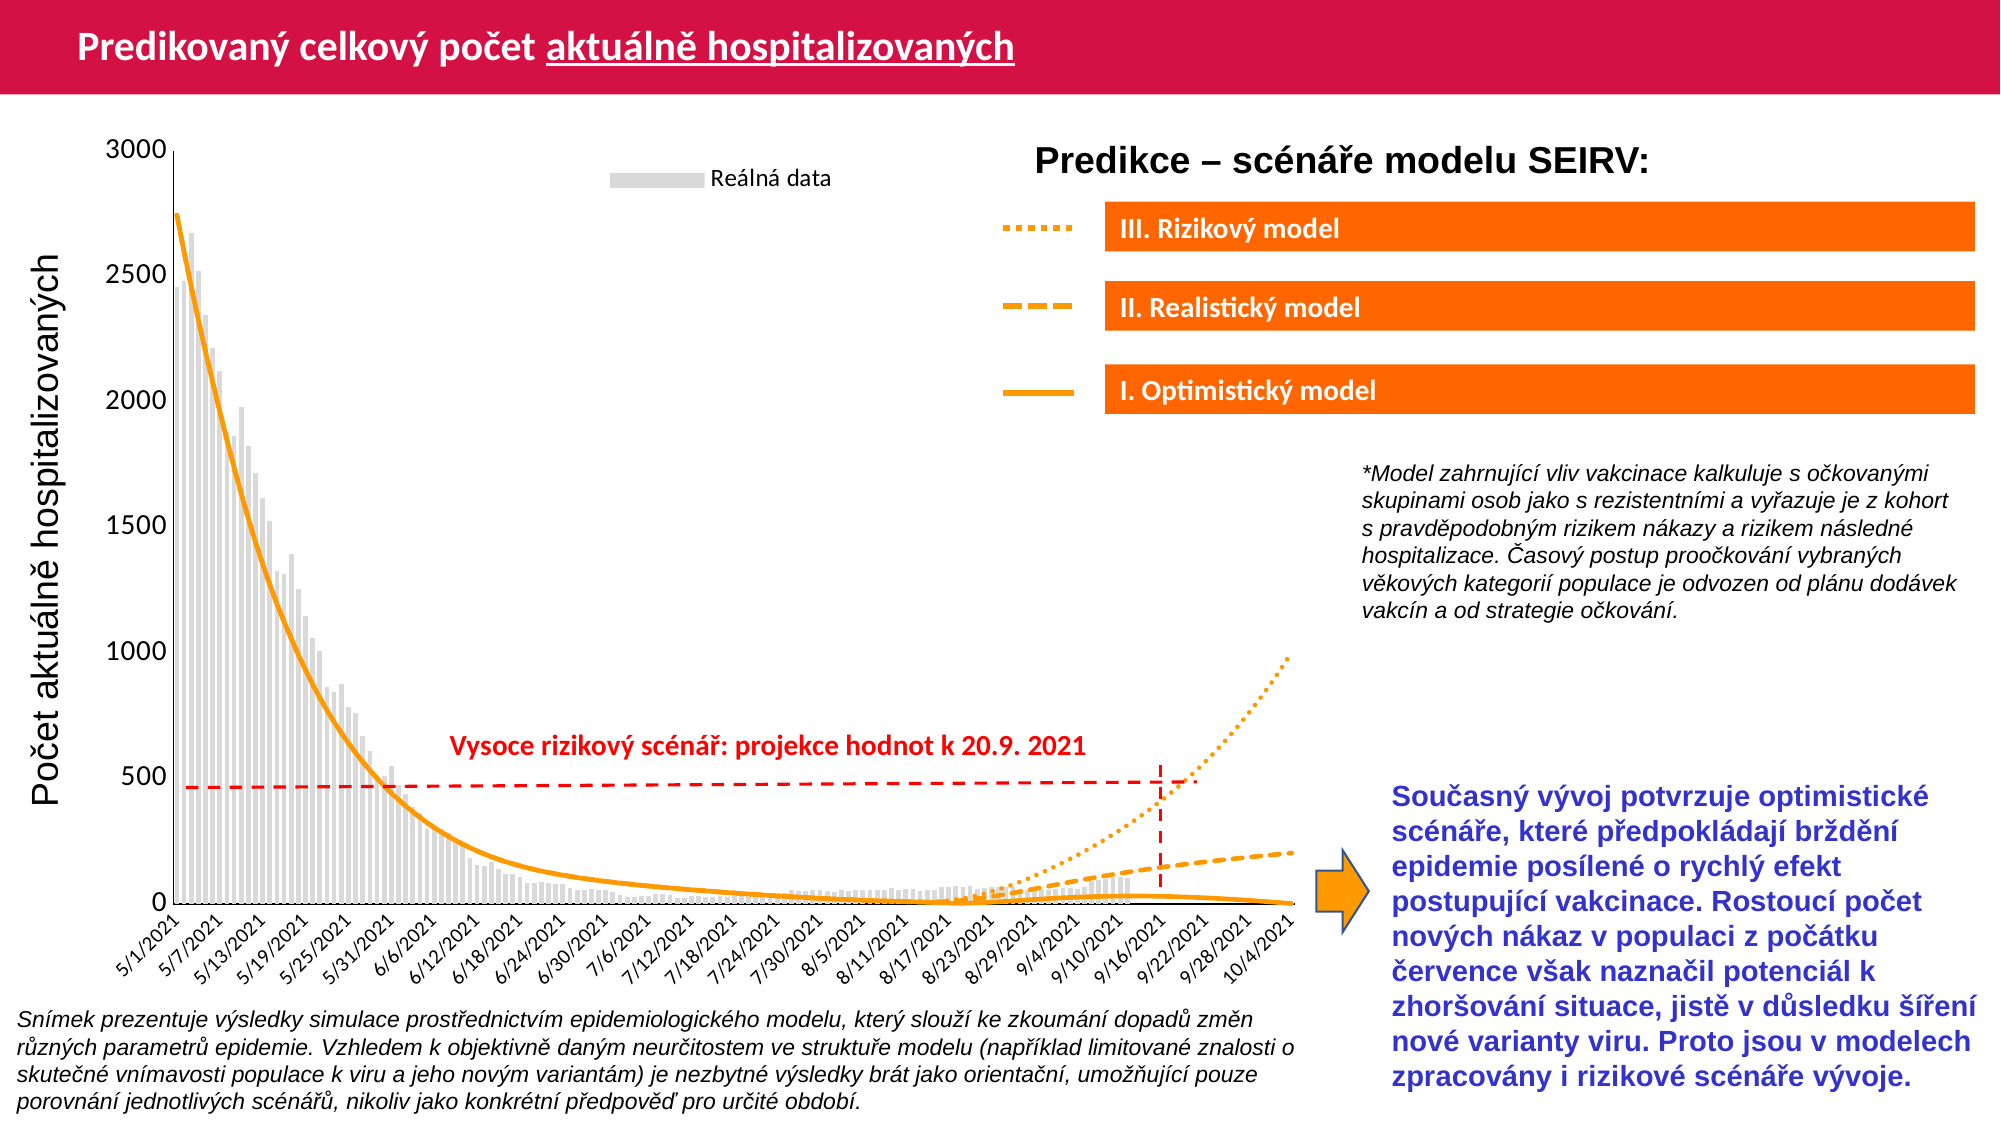

# Predikovaný celkový počet aktuálně hospitalizovaných

### Chart

| Category | Reálná data | V2 | V3 | C |
|---|---|---|---|---|
| 44317 | 2458.0 | 2745.4409480921267 | 2745.4409480921267 | 2745.4409480921267 |
| 44318 | 2483.0 | 2599.486431241149 | 2599.486431241149 | 2599.486431241149 |
| 44319 | 2675.0 | 2461.1120158242484 | 2461.1120158242484 | 2461.1120158242484 |
| 44320 | 2523.0 | 2328.5574060690005 | 2328.5574060690005 | 2328.5574060690005 |
| 44321 | 2349.0 | 2202.346546216124 | 2202.346546216124 | 2202.346546216124 |
| 44322 | 2218.0 | 2080.981316523771 | 2080.981316523771 | 2080.981316523771 |
| 44323 | 2124.0 | 1962.9858739693361 | 1962.9858739693361 | 1962.9858739693361 |
| 44324 | 1882.0 | 1849.2570707010016 | 1849.2570707010016 | 1849.2570707010016 |
| 44325 | 1864.0 | 1740.7225211859954 | 1740.7225211859954 | 1740.7225211859954 |
| 44326 | 1981.0 | 1636.2242146115354 | 1636.2242146115354 | 1636.2242146115354 |
| 44327 | 1827.0 | 1536.5058763651023 | 1536.5058763651023 | 1536.5058763651023 |
| 44328 | 1718.0 | 1442.6936224725391 | 1442.6936224725391 | 1442.6936224725391 |
| 44329 | 1619.0 | 1354.84540086331 | 1354.84540086331 | 1354.84540086331 |
| 44330 | 1528.0 | 1272.939809704607 | 1272.939809704607 | 1272.939809704607 |
| 44331 | 1328.0 | 1196.803132099692 | 1196.803132099692 | 1196.803132099692 |
| 44332 | 1314.0 | 1125.6353428372063 | 1125.6353428372063 | 1125.6353428372063 |
| 44333 | 1394.0 | 1058.0912221249343 | 1058.0912221249343 | 1058.0912221249343 |
| 44334 | 1257.0 | 994.0161870856443 | 994.0161870856443 | 994.0161870856443 |
| 44335 | 1148.0 | 933.2209474731221 | 933.2209474731221 | 933.2209474731221 |
| 44336 | 1059.0 | 875.8996940629409 | 875.8996940629409 | 875.8996940629409 |
| 44337 | 1010.0 | 822.2824740817443 | 822.2824740817443 | 822.2824740817443 |
| 44338 | 866.0 | 772.469423771161 | 772.469423771161 | 772.469423771161 |
| 44339 | 847.0 | 726.1939389804706 | 726.1939389804706 | 726.1939389804706 |
| 44340 | 878.0 | 682.7302212748173 | 682.7302212748173 | 682.7302212748173 |
| 44341 | 787.0 | 641.9580387338071 | 641.9580387338071 | 641.9580387338071 |
| 44342 | 762.0 | 603.55282170833 | 603.55282170833 | 603.55282170833 |
| 44343 | 669.0 | 567.303375655897 | 567.303375655897 | 567.303375655897 |
| 44344 | 612.0 | 533.1446228526072 | 533.1446228526072 | 533.1446228526072 |
| 44345 | 513.0 | 501.1508069200018 | 501.1508069200018 | 501.1508069200018 |
| 44346 | 511.0 | 471.11614234999894 | 471.11614234999894 | 471.11614234999894 |
| 44347 | 549.0 | 442.96367923113434 | 442.96367923113434 | 442.96367923113434 |
| 44348 | 474.0 | 416.4581412269969 | 416.4581412269969 | 416.4581412269969 |
| 44349 | 438.0 | 391.52477521568784 | 391.52477521568784 | 391.52477521568784 |
| 44350 | 389.0 | 368.0340750465497 | 368.0340750465497 | 368.0340750465497 |
| 44351 | 362.0 | 345.9248704116731 | 345.9248704116731 | 345.9248704116731 |
| 44352 | 298.0 | 325.1410738237573 | 325.1410738237573 | 325.1410738237573 |
| 44353 | 298.0 | 305.61642784463254 | 305.61642784463254 | 305.61642784463254 |
| 44354 | 298.0 | 287.25842583963356 | 287.25842583963356 | 287.25842583963356 |
| 44355 | 282.0 | 270.06099869236465 | 270.06099869236465 | 270.06099869236465 |
| 44356 | 254.0 | 253.99333852935249 | 253.99333852935249 | 253.99333852935249 |
| 44357 | 232.0 | 238.9954536057699 | 238.9954536057699 | 238.9954536057699 |
| 44358 | 183.0 | 225.04759010540653 | 225.04759010540653 | 225.04759010540653 |
| 44359 | 158.0 | 212.12796704763622 | 212.12796704763622 | 212.12796704763622 |
| 44360 | 152.0 | 200.1788041973111 | 200.1788041973111 | 200.1788041973111 |
| 44361 | 168.0 | 189.14469544361236 | 189.14469544361236 | 189.14469544361236 |
| 44362 | 140.0 | 178.95058573500316 | 178.95058573500316 | 178.95058573500316 |
| 44363 | 120.0 | 169.5276045789325 | 169.5276045789325 | 169.5276045789325 |
| 44364 | 119.0 | 160.8055660931218 | 160.8055660931218 | 160.8055660931218 |
| 44365 | 110.0 | 152.7450528403347 | 152.7450528403347 | 152.7450528403347 |
| 44366 | 86.0 | 145.3148797439255 | 145.3148797439255 | 145.3148797439255 |
| 44367 | 83.0 | 138.47202625579533 | 138.47202625579533 | 138.47202625579533 |
| 44368 | 88.0 | 132.15062573348547 | 132.15062573348547 | 132.15062573348547 |
| 44369 | 85.0 | 126.30370058744118 | 126.30370058744118 | 126.30370058744118 |
| 44370 | 81.0 | 120.86183076193154 | 120.86183076193154 | 120.86183076193154 |
| 44371 | 79.0 | 115.7668870074599 | 115.7668870074599 | 115.7668870074599 |
| 44372 | 66.0 | 110.98526605855835 | 110.98526605855835 | 110.98526605855835 |
| 44373 | 55.0 | 106.509540063831 | 106.509540063831 | 106.509540063831 |
| 44374 | 56.0 | 102.30029673244914 | 102.30029673244914 | 102.30029673244914 |
| 44375 | 62.0 | 98.32860879352857 | 98.32860879352857 | 98.32860879352857 |
| 44376 | 56.0 | 94.57426187855646 | 94.57426187855646 | 94.57426187855646 |
| 44377 | 57.0 | 91.00825844535916 | 91.00825844535916 | 91.00825844535916 |
| 44378 | 48.0 | 87.60547491442787 | 87.60547491442787 | 87.60547491442787 |
| 44379 | 38.0 | 84.34878203386043 | 84.34878203386043 | 84.34878203386043 |
| 44380 | 27.0 | 81.22397679472652 | 81.22397679472652 | 81.22397679472652 |
| 44381 | 29.0 | 78.21867437474032 | 78.21867437474032 | 78.21867437474032 |
| 44382 | 32.0 | 75.32227256462386 | 75.32227256462386 | 75.32227256462386 |
| 44383 | 31.0 | 72.52558271363074 | 72.52558271363074 | 72.52558271363074 |
| 44384 | 41.0 | 69.82059051600464 | 69.82059051600464 | 69.82059051600464 |
| 44385 | 39.0 | 67.20047233138402 | 67.20047233138402 | 67.20047233138402 |
| 44386 | 35.0 | 64.6586807206561 | 64.6586807206561 | 64.6586807206561 |
| 44387 | 25.0 | 62.189487646971884 | 62.189487646971884 | 62.189487646971884 |
| 44388 | 25.0 | 59.787590006731904 | 59.787590006731904 | 59.787590006731904 |
| 44389 | 34.0 | 57.448013882653186 | 57.448013882653186 | 57.448013882653186 |
| 44390 | 31.0 | 55.16606580316929 | 55.16606580316929 | 55.16606580316929 |
| 44391 | 29.0 | 52.93735869197417 | 52.93735869197417 | 52.93735869197417 |
| 44392 | 30.0 | 50.75804558330884 | 50.75804558330884 | 50.75804558330884 |
| 44393 | 32.0 | 48.624891396849165 | 48.624891396849165 | 48.624891396849165 |
| 44394 | 30.0 | 46.535497573955524 | 46.535497573955524 | 46.535497573955524 |
| 44395 | 32.0 | 44.48833181823119 | 44.48833181823119 | 44.48833181823119 |
| 44396 | 44.0 | 42.48270140359199 | 42.48270140359199 | 42.48270140359199 |
| 44397 | 41.0 | 40.518603727828946 | 40.518603727828946 | 40.518603727828946 |
| 44398 | 41.0 | 38.59670913018567 | 38.59670913018567 | 38.59670913018567 |
| 44399 | 41.0 | 36.718153507574755 | 36.718153507574755 | 36.718153507574755 |
| 44400 | 40.0 | 34.88442595024111 | 34.88442595024111 | 34.88442595024111 |
| 44401 | 38.0 | 33.09726708977246 | 33.09726708977246 | 33.09726708977246 |
| 44402 | 45.0 | 31.358586179730764 | 31.358586179730764 | 31.358586179730764 |
| 44403 | 57.0 | 29.67034925795184 | 29.67034925795184 | 29.67034925795184 |
| 44404 | 52.0 | 28.034421239789253 | 28.034421239789253 | 28.034421239789253 |
| 44405 | 52.0 | 26.452497128227435 | 26.452497128227435 | 26.452497128227435 |
| 44406 | 58.0 | 24.926027150366252 | 24.926027150366252 | 24.926027150366252 |
| 44407 | 58.0 | 23.456202171998143 | 23.456202171998143 | 23.456202171998143 |
| 44408 | 54.0 | 22.04392795822315 | 22.04392795822315 | 22.04392795822315 |
| 44409 | 48.0 | 20.689819323429475 | 20.689819323429475 | 20.689819323429475 |
| 44410 | 57.0 | 19.39423920603693 | 19.39423920603693 | 19.39423920603693 |
| 44411 | 51.0 | 18.157243270274336 | 18.157243270274336 | 18.157243270274336 |
| 44412 | 55.0 | 16.978603792830114 | 16.978603792830114 | 16.978603792830114 |
| 44413 | 55.0 | 15.85781589958674 | 15.85781589958674 | 15.85781589958674 |
| 44414 | 56.0 | 14.794109928219655 | 14.794109928219655 | 14.794109928219655 |
| 44415 | 56.0 | 13.786473054455428 | 13.786473054455428 | 13.786473054455428 |
| 44416 | 55.0 | 12.833686431957005 | 12.833686431957005 | 12.833686431957005 |
| 44417 | 64.0 | 11.93430627386843 | 11.93430627386843 | 11.93430627386843 |
| 44418 | 58.0 | 11.086713367132234 | 11.086713367132234 | 11.086713367132234 |
| 44419 | 61.0 | 10.289148688558157 | 10.289148688558157 | 10.289148688558157 |
| 44420 | 61.0 | 9.539751529422972 | 9.539751529422972 | 9.539751529422972 |
| 44421 | 54.0 | 8.836590095659801 | 8.836590095659801 | 8.836590095659801 |
| 44422 | 57.0 | 8.177685005891817 | 8.177685005891817 | 8.177685005891817 |
| 44423 | 58.0 | 8.438966222608144 | 9.411744930319259 | 6.339138614598184 |
| 44424 | 69.0 | 9.323797869198529 | 11.52327702941281 | 5.041812594435797 |
| 44425 | 69.0 | 10.800520880777185 | 14.504190223999899 | 4.262896125400616 |
| 44426 | 72.0 | 12.831284851936545 | 18.337990526459123 | 3.968614959093884 |
| 44427 | 69.0 | 15.371138083933204 | 22.99903627890164 | 4.115638829890955 |
| 44428 | 71.0 | 18.406715104860893 | 28.511779025868847 | 4.65628287195409 |
| 44429 | 60.0 | 21.910586747236678 | 34.88021490978903 | 5.539483190659993 |
| 44430 | 65.0 | 25.841639963546356 | 42.08607086429548 | 6.712243290222489 |
| 44431 | 69.0 | 30.150689202945784 | 50.09736224686128 | 8.120697856947984 |
| 44432 | 68.0 | 34.78377340674905 | 58.87358329822112 | 9.711615271326934 |
| 44433 | 70.0 | 39.68609138105256 | 68.37099716577325 | 11.434760473558441 |
| 44434 | 68.0 | 44.805248160143776 | 78.54722833842735 | 13.246620486720971 |
| 44435 | 61.0 | 50.092373383745894 | 89.36306868007006 | 15.109896940571431 |
| 44436 | 55.0 | 55.502295146455396 | 100.78321184543486 | 16.98837565351242 |
| 44437 | 53.0 | 60.99333803070101 | 112.7764820281898 | 18.847736635047127 |
| 44438 | 59.0 | 66.52642753783368 | 125.31475765155847 | 20.656818720224706 |
| 44439 | 55.0 | 72.06491677357593 | 138.37240835082827 | 22.388609702782958 |
| 44440 | 62.0 | 77.57692202758085 | 151.92900384927947 | 24.020619001374698 |
| 44441 | 65.0 | 83.03613715521675 | 165.9710856146968 | 25.536768776328174 |
| 44442 | 64.0 | 88.42129820844005 | 180.4920524865001 | 26.92665537529598 |
| 44443 | 61.0 | 93.71512181482882 | 195.49081306174517 | 28.181068190945652 |
| 44444 | 68.0 | 98.90435535237674 | 210.97177519307772 | 29.291567169756483 |
| 44445 | 92.0 | 103.97926590472412 | 226.94463053595982 | 30.251089828490805 |
| 44446 | 96.0 | 108.93304555596049 | 243.42363286655606 | 31.05428392303066 |
| 44447 | 100.0 | 113.76146968685572 | 260.4271990494202 | 31.69790937988447 |
| 44448 | 107.0 | 118.46206151212726 | 277.97692420461783 | 32.181662818792205 |
| 44449 | 108.0 | 123.03397404258891 | 296.0973191285878 | 32.50760577309365 |
| 44450 | 103.0 | 127.47772899803243 | 314.81560458183395 | 32.678221824052585 |
| 44451 | None | 131.7951820260623 | 334.16184153842954 | 32.69608739502438 |
| 44452 | None | 135.9895390165496 | 354.16889598459886 | 32.56398773117634 |
| 44453 | None | 140.06491684252023 | 374.8719606849967 | 32.285083088261786 |
| 44454 | None | 144.0260520611008 | 396.3082650690585 | 31.863327948885214 |
| 44455 | None | 147.87816541032248 | 418.51696995641703 | 31.30374573705906 |
| 44456 | None | 151.62677718820834 | 441.5389643029108 | 30.611645177141163 |
| 44457 | None | 155.27749448480205 | 465.4166540192258 | 29.791994433510133 |
| 44458 | None | 158.83596487417643 | 490.1939241283728 | 28.849279393465743 |
| 44459 | None | 162.30737434348794 | 515.9160094902752 | 27.787484585706068 |
| 44460 | None | 165.6965460102118 | 542.6295742530991 | 26.61024822724565 |
| 44461 | None | 169.0079823793422 | 570.3827291188788 | 25.321201057542083 |
| 44462 | None | 172.24591937236798 | 599.2250392309519 | 23.92442376667495 |
| 44463 | None | 175.4142809704033 | 629.2075069877236 | 22.424232830791595 |
| 44464 | None | 178.51661780692422 | 660.3826222736523 | 20.824532807752107 |
| 44465 | None | 181.5560461881663 | 692.8043794674812 | 19.128821504138344 |
| 44466 | None | 184.53524865764098 | 726.5283532167572 | 17.340453917698085 |
| 44467 | None | 187.4564543095408 | 761.6117201594476 | 15.462360239124209 |
| 44468 | None | 190.32143203494758 | 798.1132747314354 | 13.497382585003606 |
| 44469 | None | 193.13157108042134 | 836.0935532917921 | 11.44858764417667 |
| 44470 | None | 195.88795492189269 | 875.6149539748791 | 9.319212473044331 |
| 44471 | None | 198.5913997322789 | 916.7418332249736 | 7.112441398816998 |
| 44472 | None | 201.2424504559557 | 959.5405636982256 | 4.831476763102401 |
| 44473 | None | 203.8413538575649 | 1004.0795462803572 | 2.479587715821097 |
Predikce – scénáře modelu SEIRV:
III. Rizikový model
II. Realistický model
I. Optimistický model
*Model zahrnující vliv vakcinace kalkuluje s očkovanými skupinami osob jako s rezistentními a vyřazuje je z kohort s pravděpodobným rizikem nákazy a rizikem následné hospitalizace. Časový postup proočkování vybraných věkových kategorií populace je odvozen od plánu dodávek vakcín a od strategie očkování.
Počet aktuálně hospitalizovaných
Vysoce rizikový scénář: projekce hodnot k 20.9. 2021
Současný vývoj potvrzuje optimistické scénáře, které předpokládají brždění epidemie posílené o rychlý efekt postupující vakcinace. Rostoucí počet nových nákaz v populaci z počátku července však naznačil potenciál k  zhoršování situace, jistě v důsledku šíření nové varianty viru. Proto jsou v modelech zpracovány i rizikové scénáře vývoje.

Snímek prezentuje výsledky simulace prostřednictvím epidemiologického modelu, který slouží ke zkoumání dopadů změn různých parametrů epidemie. Vzhledem k objektivně daným neurčitostem ve struktuře modelu (například limitované znalosti o skutečné vnímavosti populace k viru a jeho novým variantám) je nezbytné výsledky brát jako orientační, umožňující pouze porovnání jednotlivých scénářů, nikoliv jako konkrétní předpověď pro určité období.